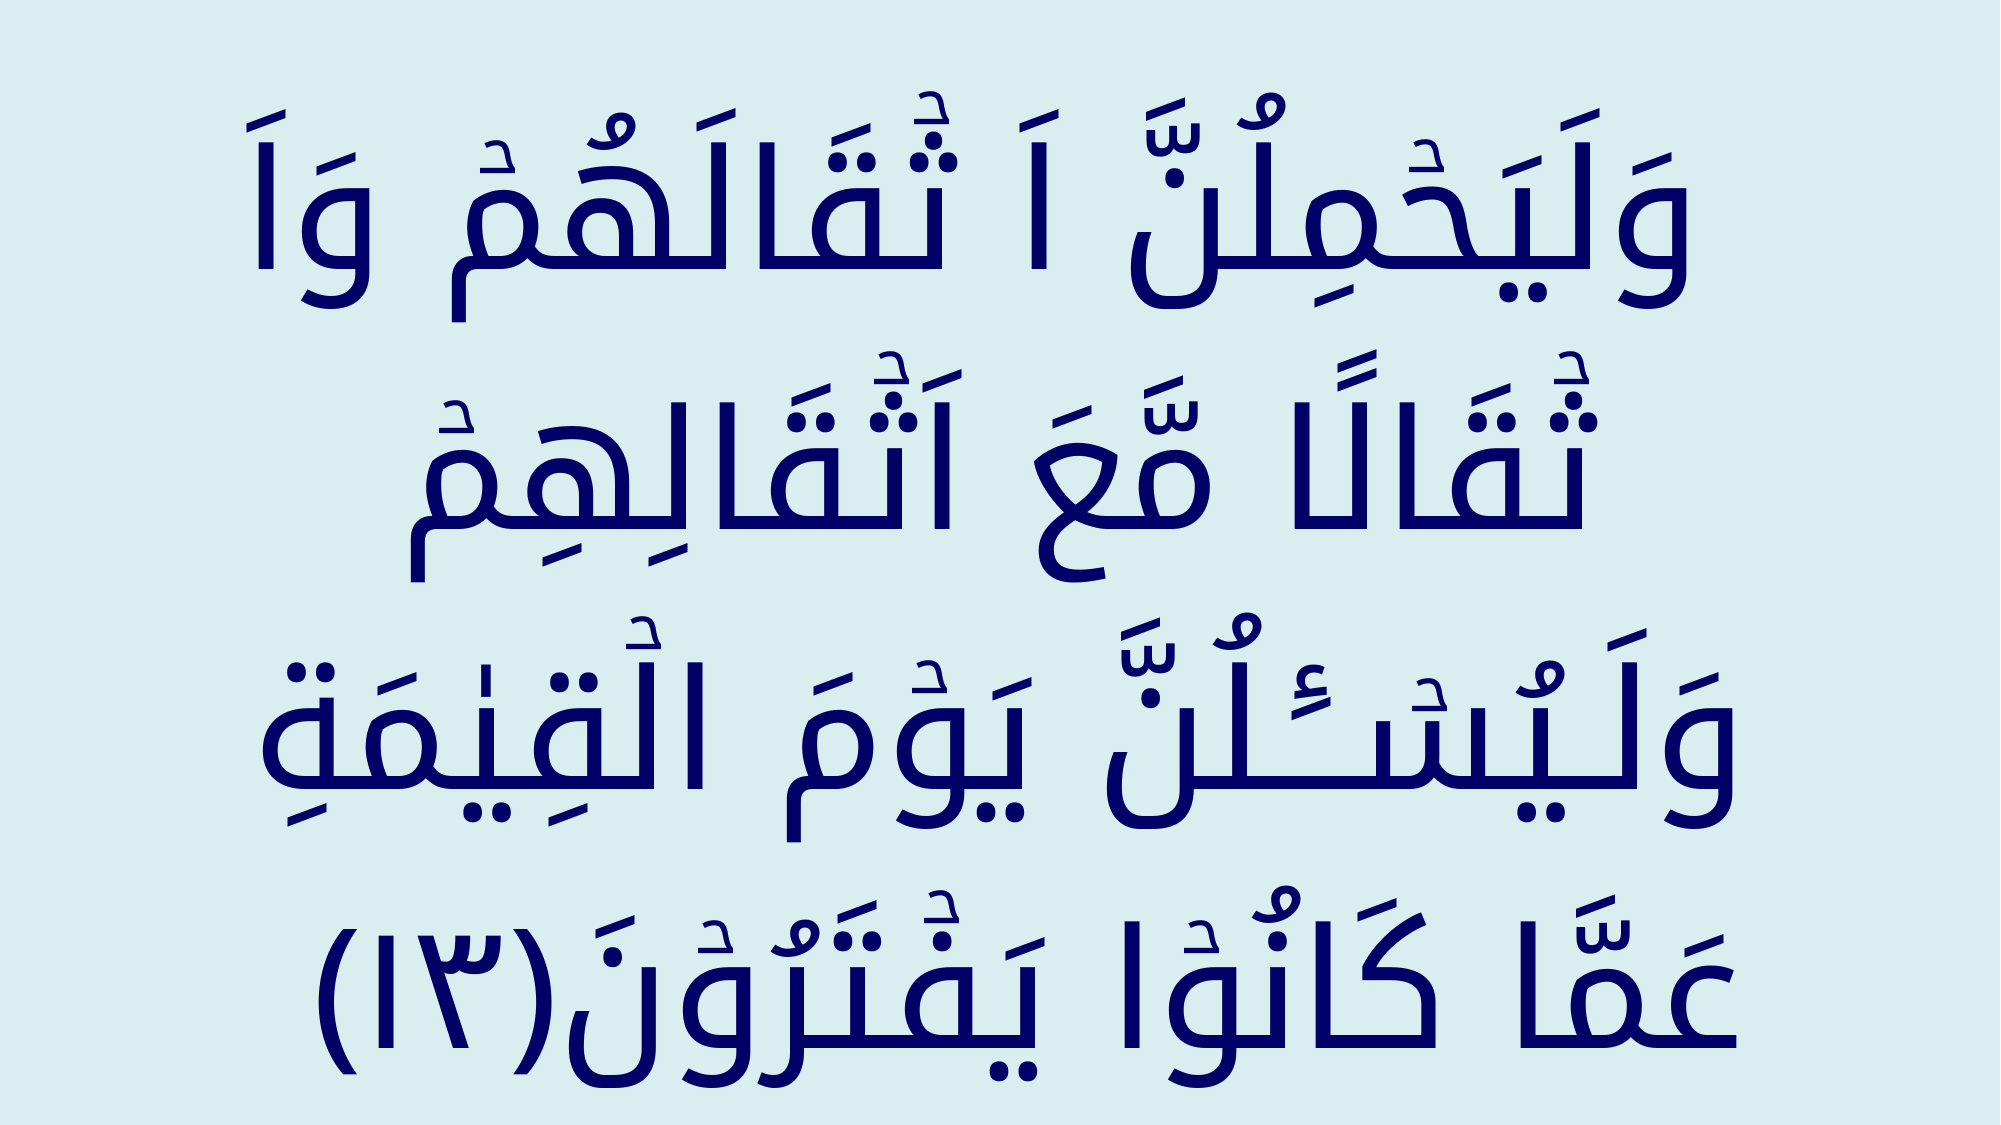

وَلَيَحۡمِلُنَّ اَ ثۡقَالَهُمۡ وَاَ ثۡقَالًا مَّعَ اَثۡقَالِهِمۡ‌ وَلَـيُسۡــَٔـلُنَّ يَوۡمَ الۡقِيٰمَةِ عَمَّا كَانُوۡا يَفۡتَرُوۡنَ‏﴿﻿۱۳﻿﴾